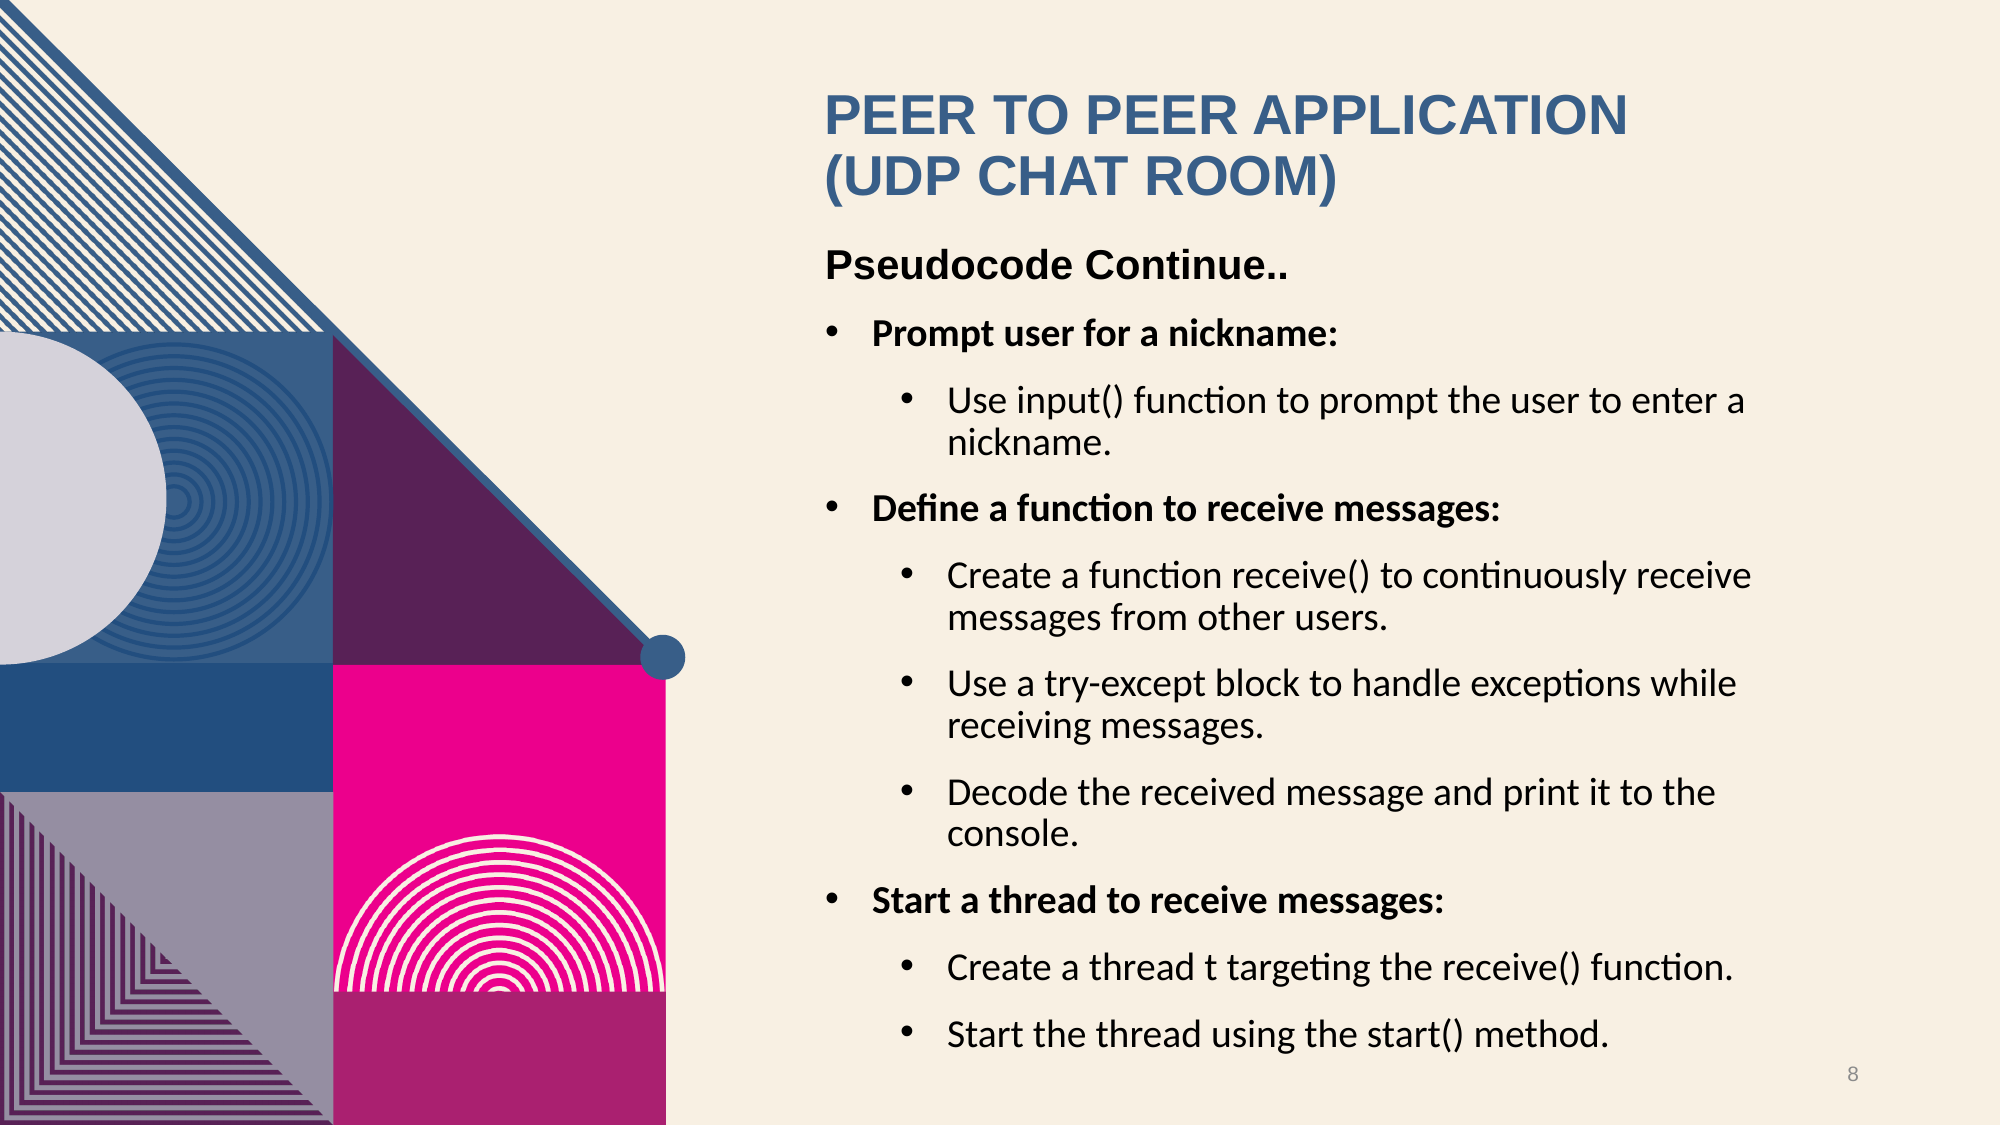

# PEER TO PEER APPLICATION (UDP CHAT ROOM)
Pseudocode Continue..
Prompt user for a nickname:
Use input() function to prompt the user to enter a nickname.
Define a function to receive messages:
Create a function receive() to continuously receive messages from other users.
Use a try-except block to handle exceptions while receiving messages.
Decode the received message and print it to the console.
Start a thread to receive messages:
Create a thread t targeting the receive() function.
Start the thread using the start() method.
8